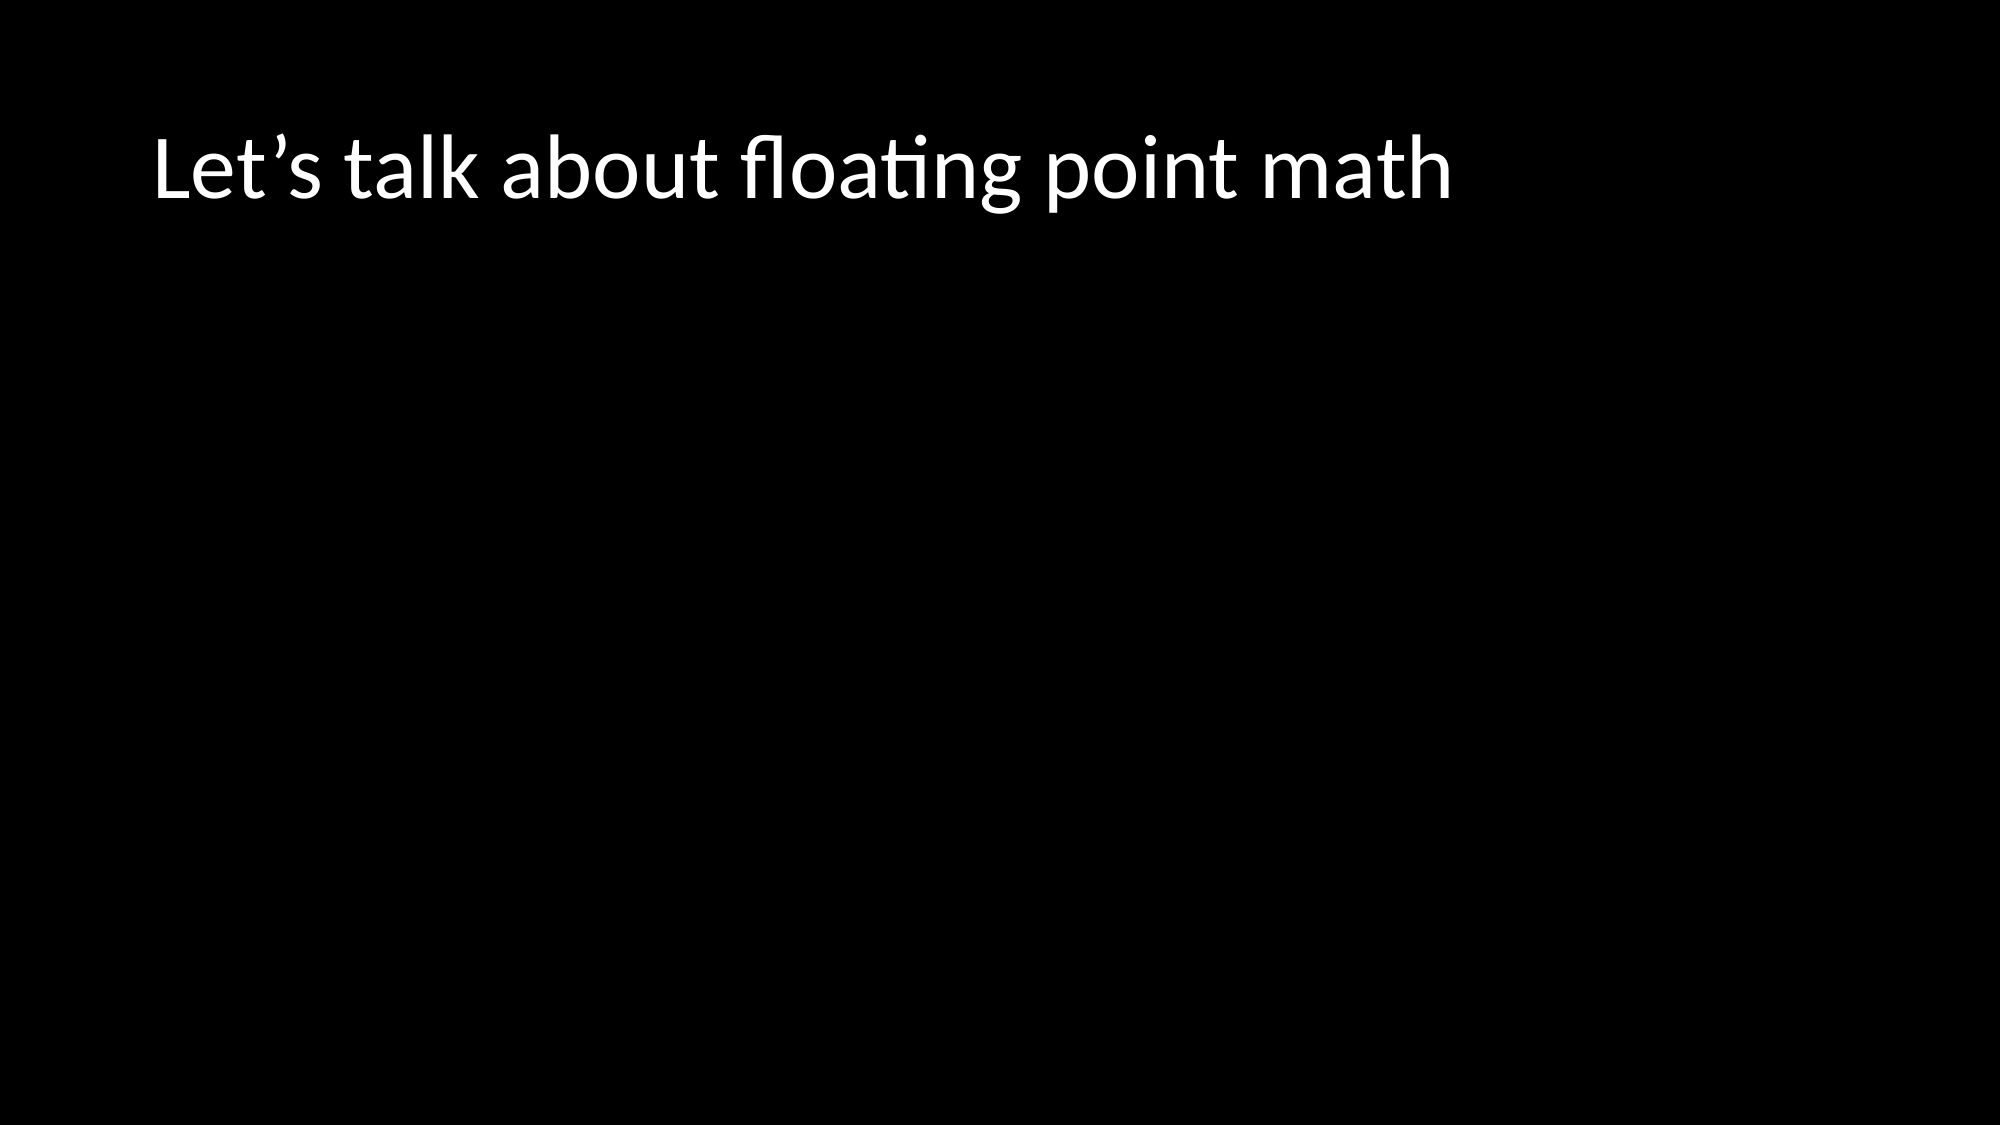

# Let’s talk about floating point math